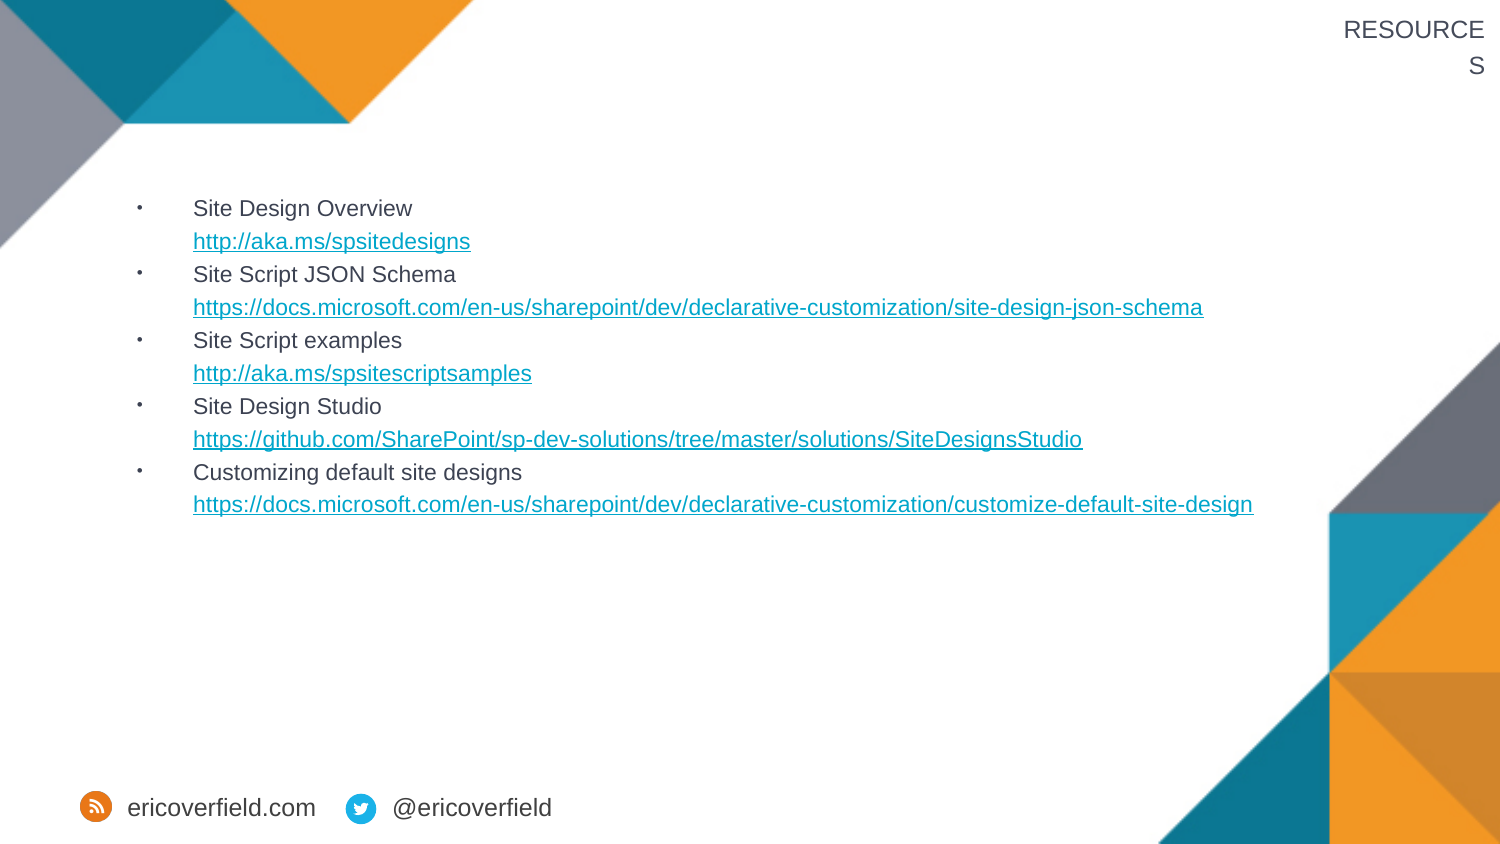

RESOURCES
Site Design Overview
http://aka.ms/spsitedesigns
Site Script JSON Schema
https://docs.microsoft.com/en-us/sharepoint/dev/declarative-customization/site-design-json-schema
Site Script examples
http://aka.ms/spsitescriptsamples
Site Design Studio
https://github.com/SharePoint/sp-dev-solutions/tree/master/solutions/SiteDesignsStudio
Customizing default site designs
https://docs.microsoft.com/en-us/sharepoint/dev/declarative-customization/customize-default-site-design